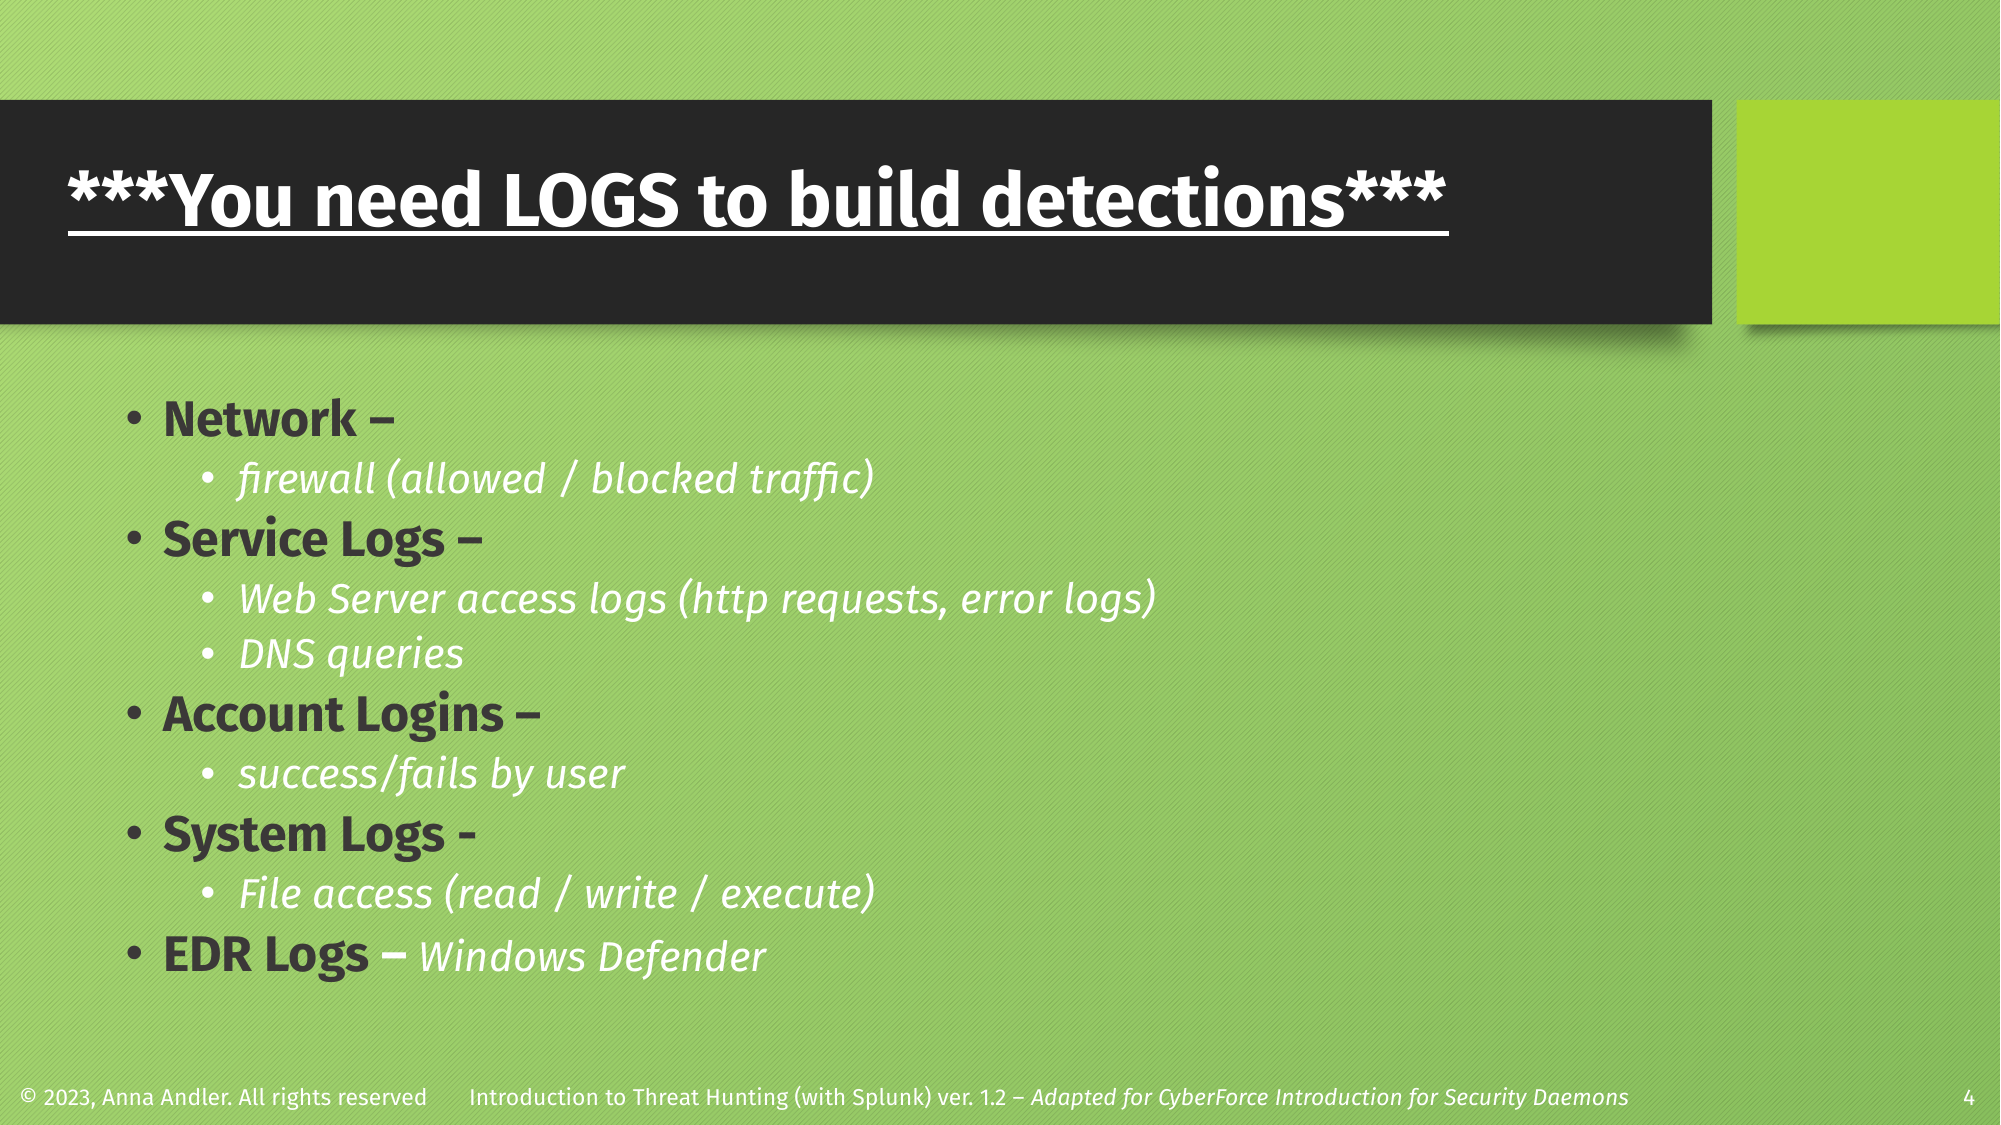

# ***You need LOGS to build detections***

Network –
firewall (allowed / blocked traffic)
Service Logs –
Web Server access logs (http requests, error logs)
DNS queries
Account Logins –
success/fails by user
System Logs -
File access (read / write / execute)
EDR Logs – Windows Defender
© 2023, Anna Andler. All rights reserved	Introduction to Threat Hunting (with Splunk) ver. 1.2 – Adapted for CyberForce Introduction for Security Daemons		                        4